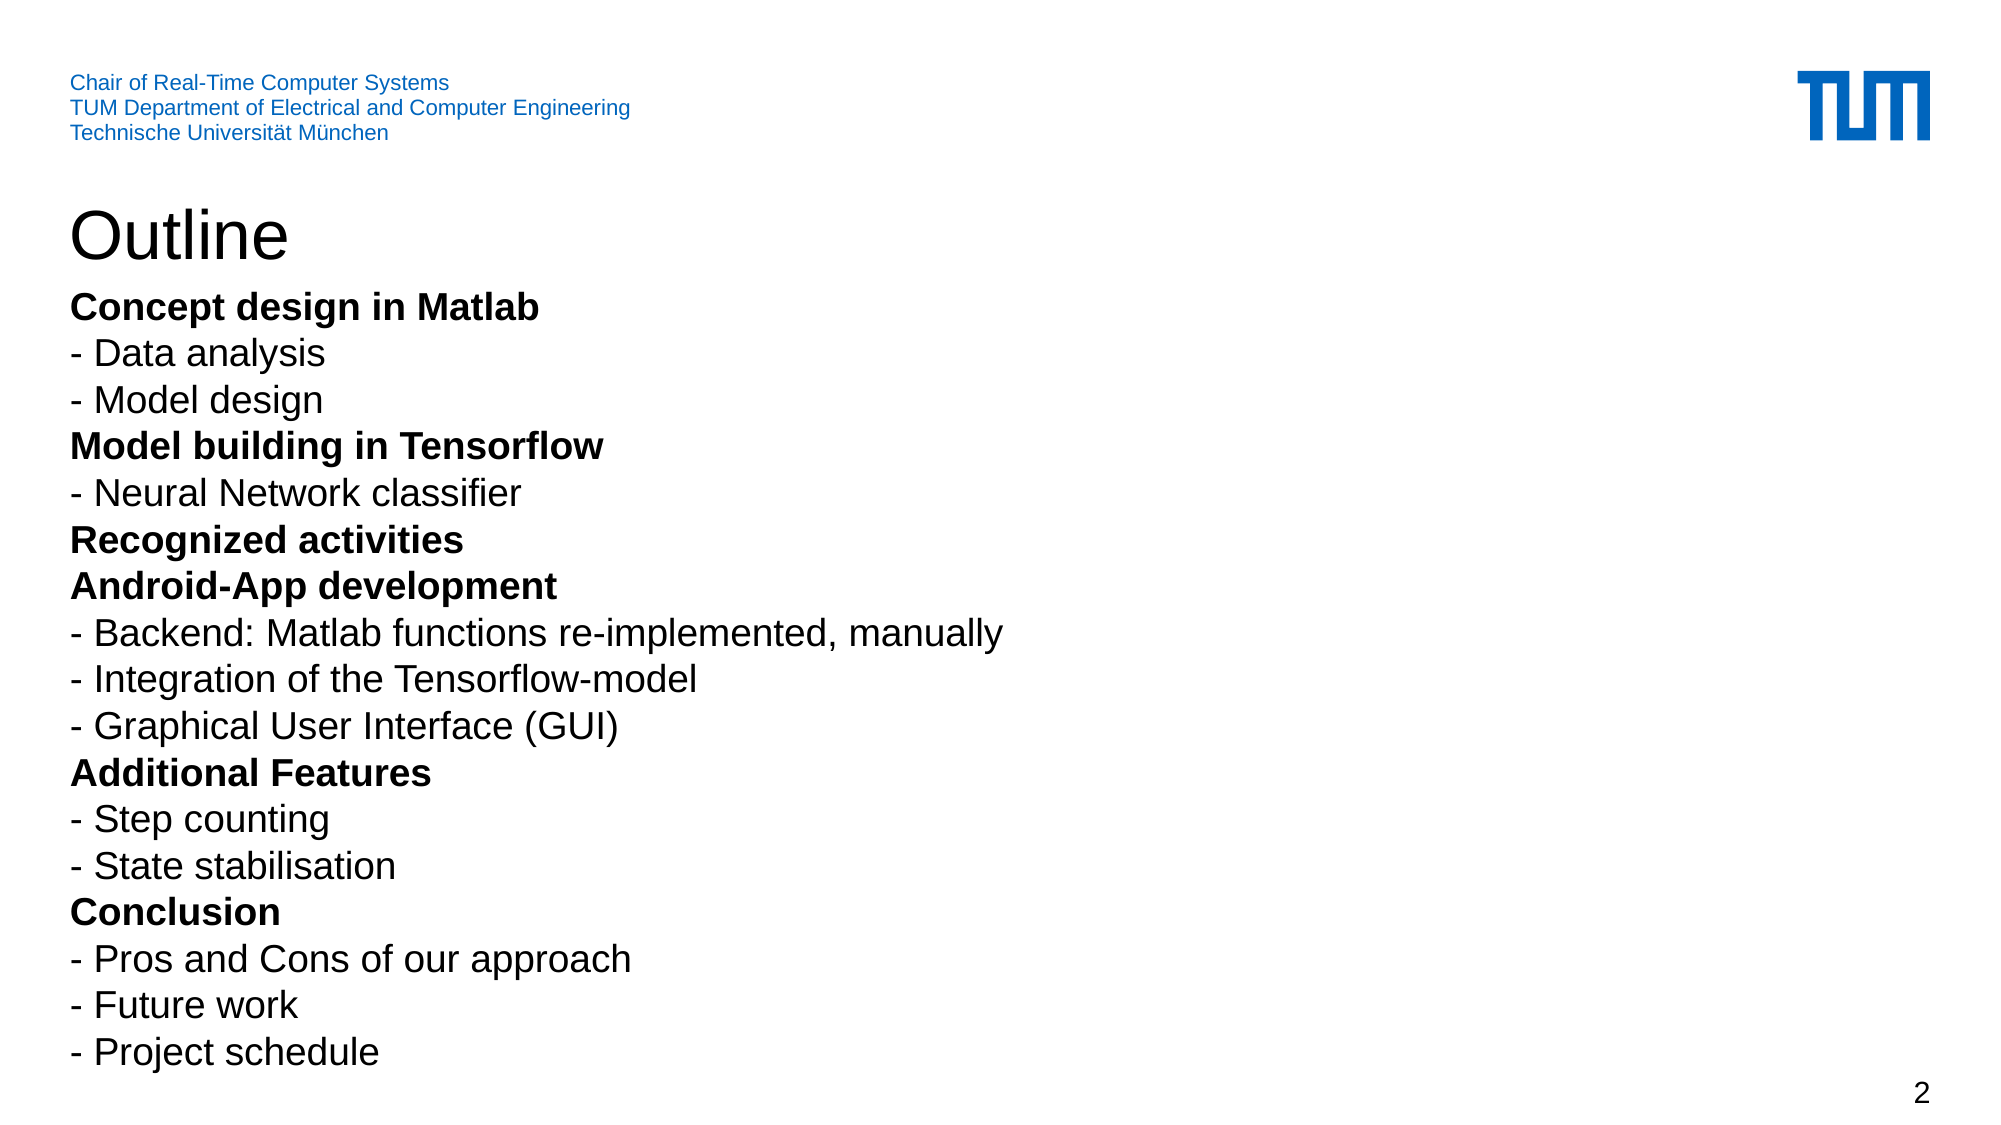

# Outline
Concept design in Matlab
- Data analysis
- Model design
Model building in Tensorflow
- Neural Network classifier
Recognized activities
Android-App development
- Backend: Matlab functions re-implemented, manually
- Integration of the Tensorflow-model
- Graphical User Interface (GUI)
Additional Features
- Step counting
- State stabilisation
Conclusion
- Pros and Cons of our approach
- Future work
- Project schedule

2